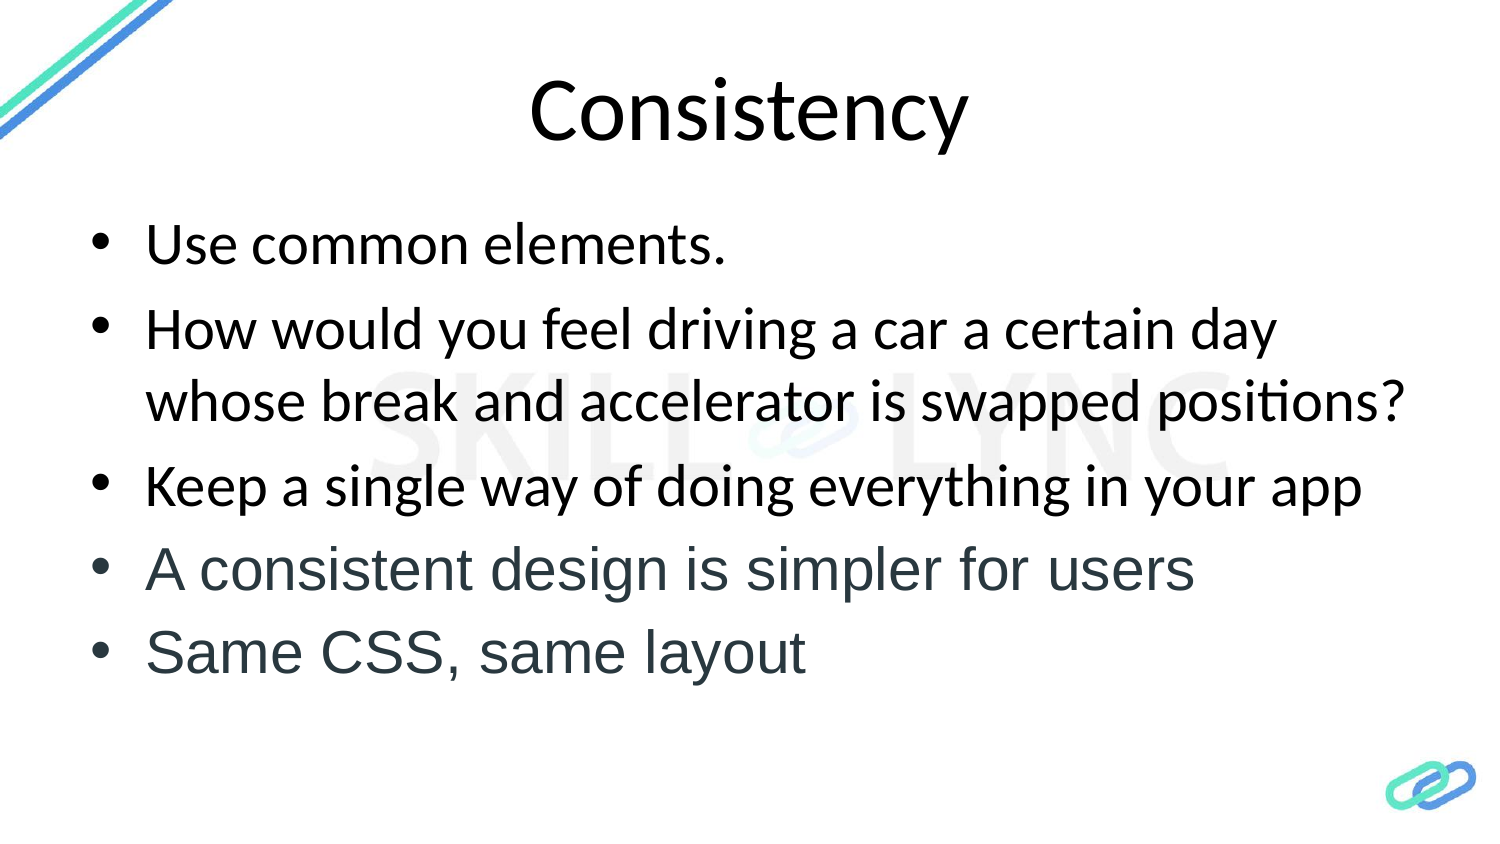

# Consistency
Use common elements.
How would you feel driving a car a certain day whose break and accelerator is swapped positions?
Keep a single way of doing everything in your app
A consistent design is simpler for users
Same CSS, same layout